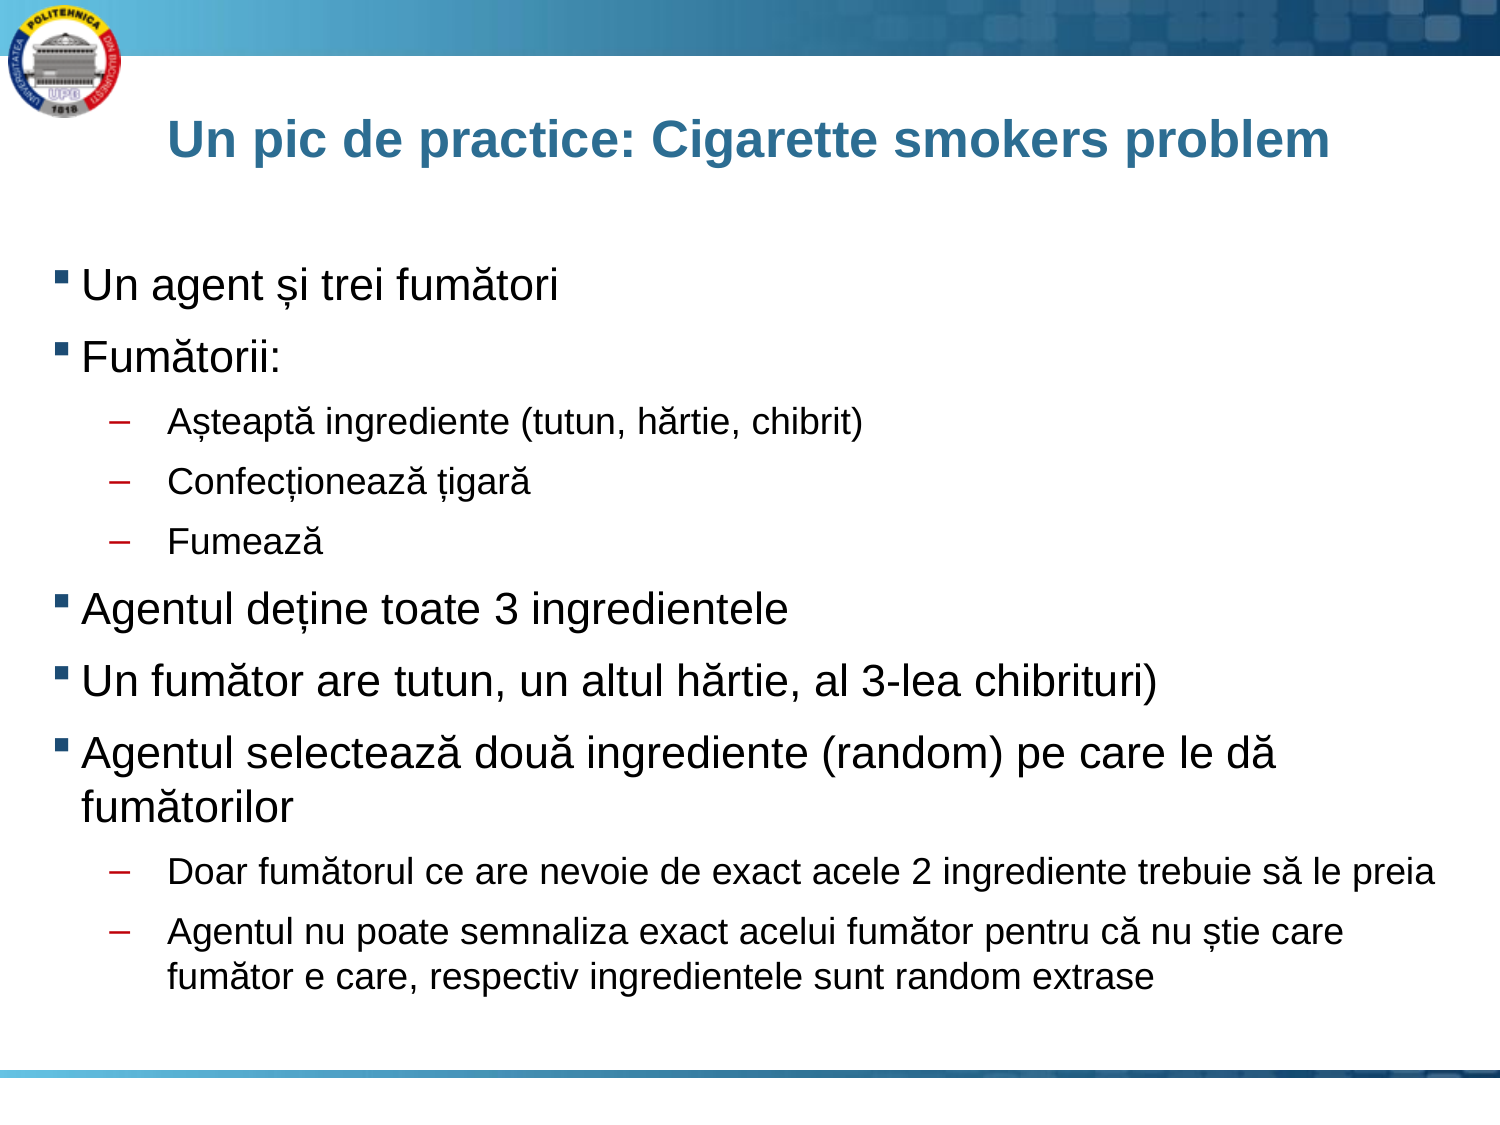

# Un pic de practice: Cigarette smokers problem
Un agent și trei fumători
Fumătorii:
Așteaptă ingrediente (tutun, hărtie, chibrit)
Confecționează țigară
Fumează
Agentul deține toate 3 ingredientele
Un fumător are tutun, un altul hărtie, al 3-lea chibrituri)
Agentul selectează două ingrediente (random) pe care le dă fumătorilor
Doar fumătorul ce are nevoie de exact acele 2 ingrediente trebuie să le preia
Agentul nu poate semnaliza exact acelui fumător pentru că nu știe care fumător e care, respectiv ingredientele sunt random extrase